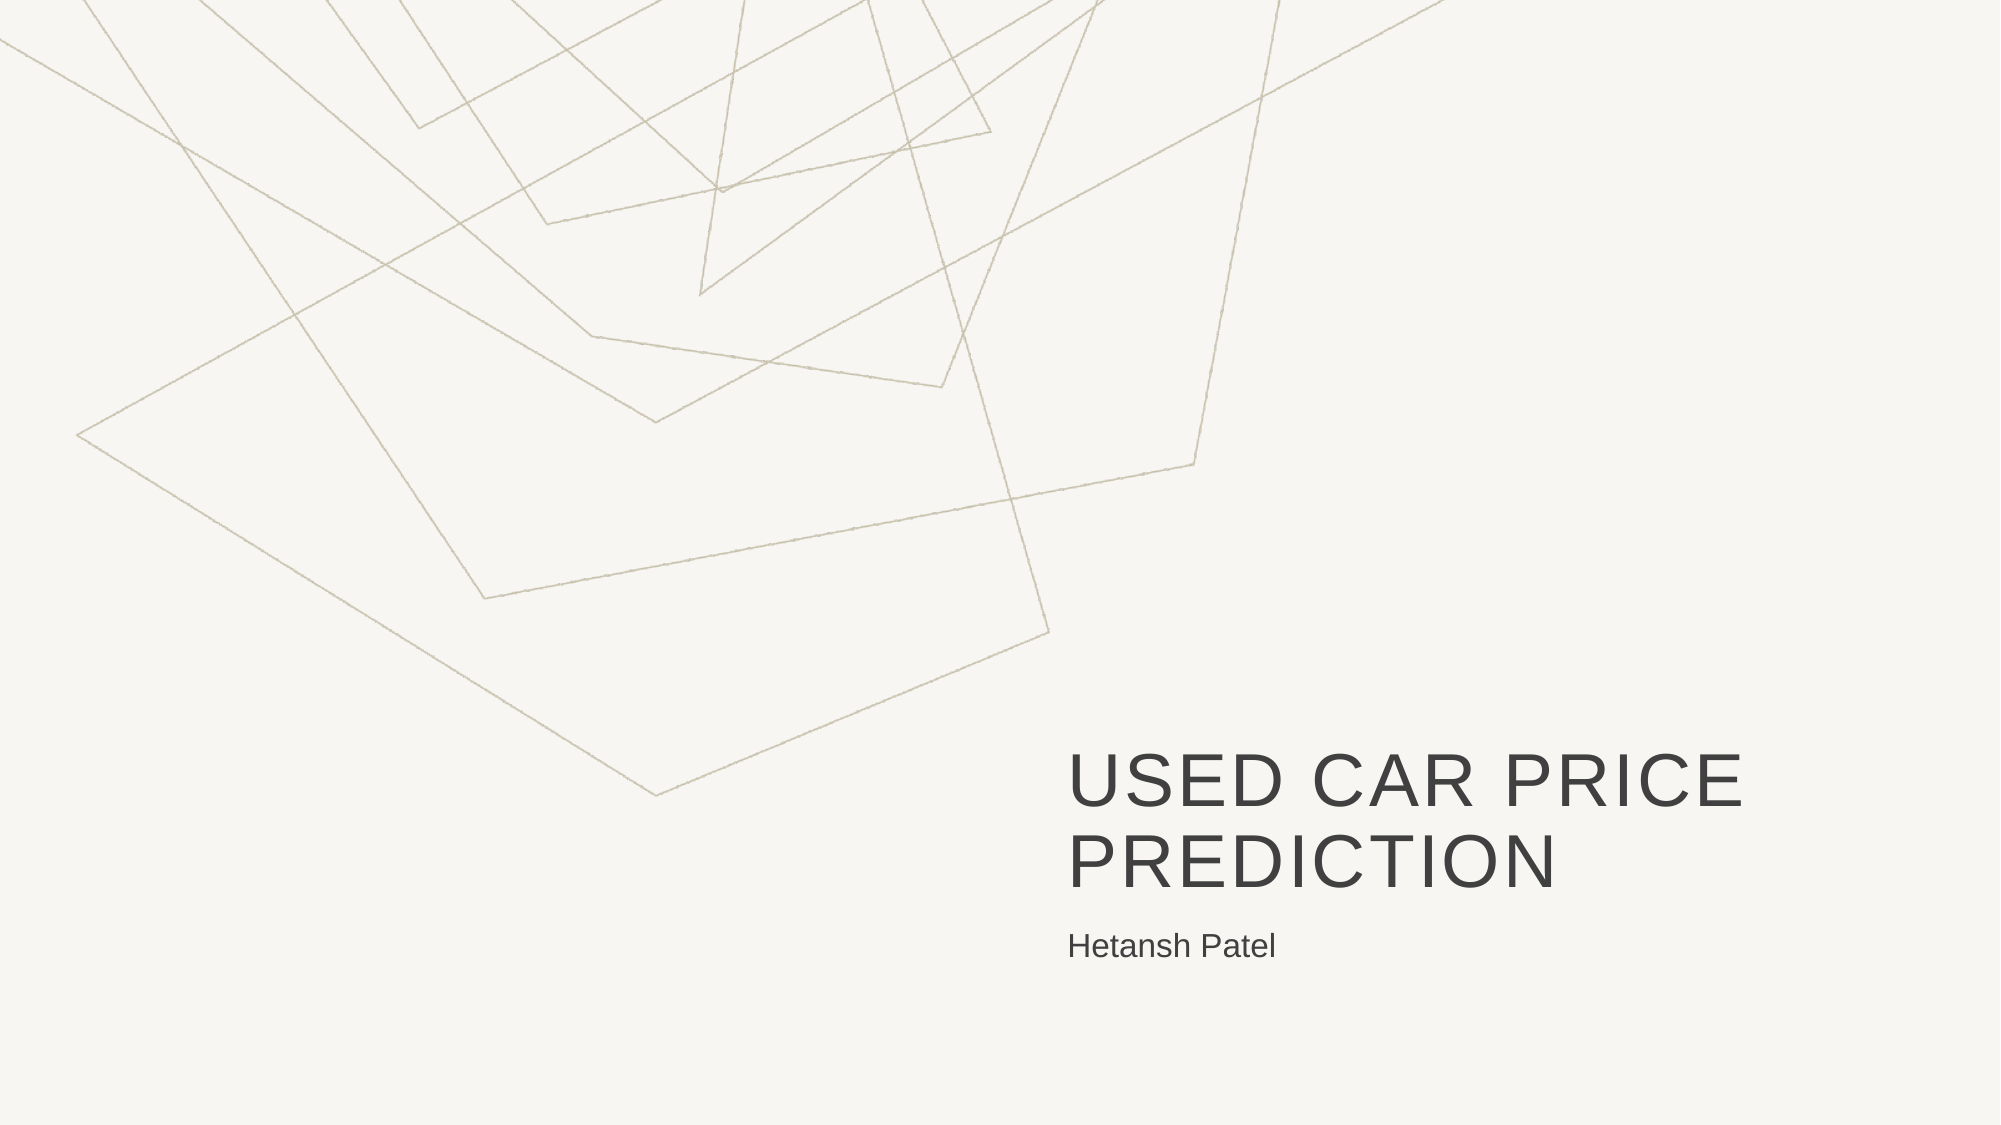

# Used Car price prediction
Hetansh Patel